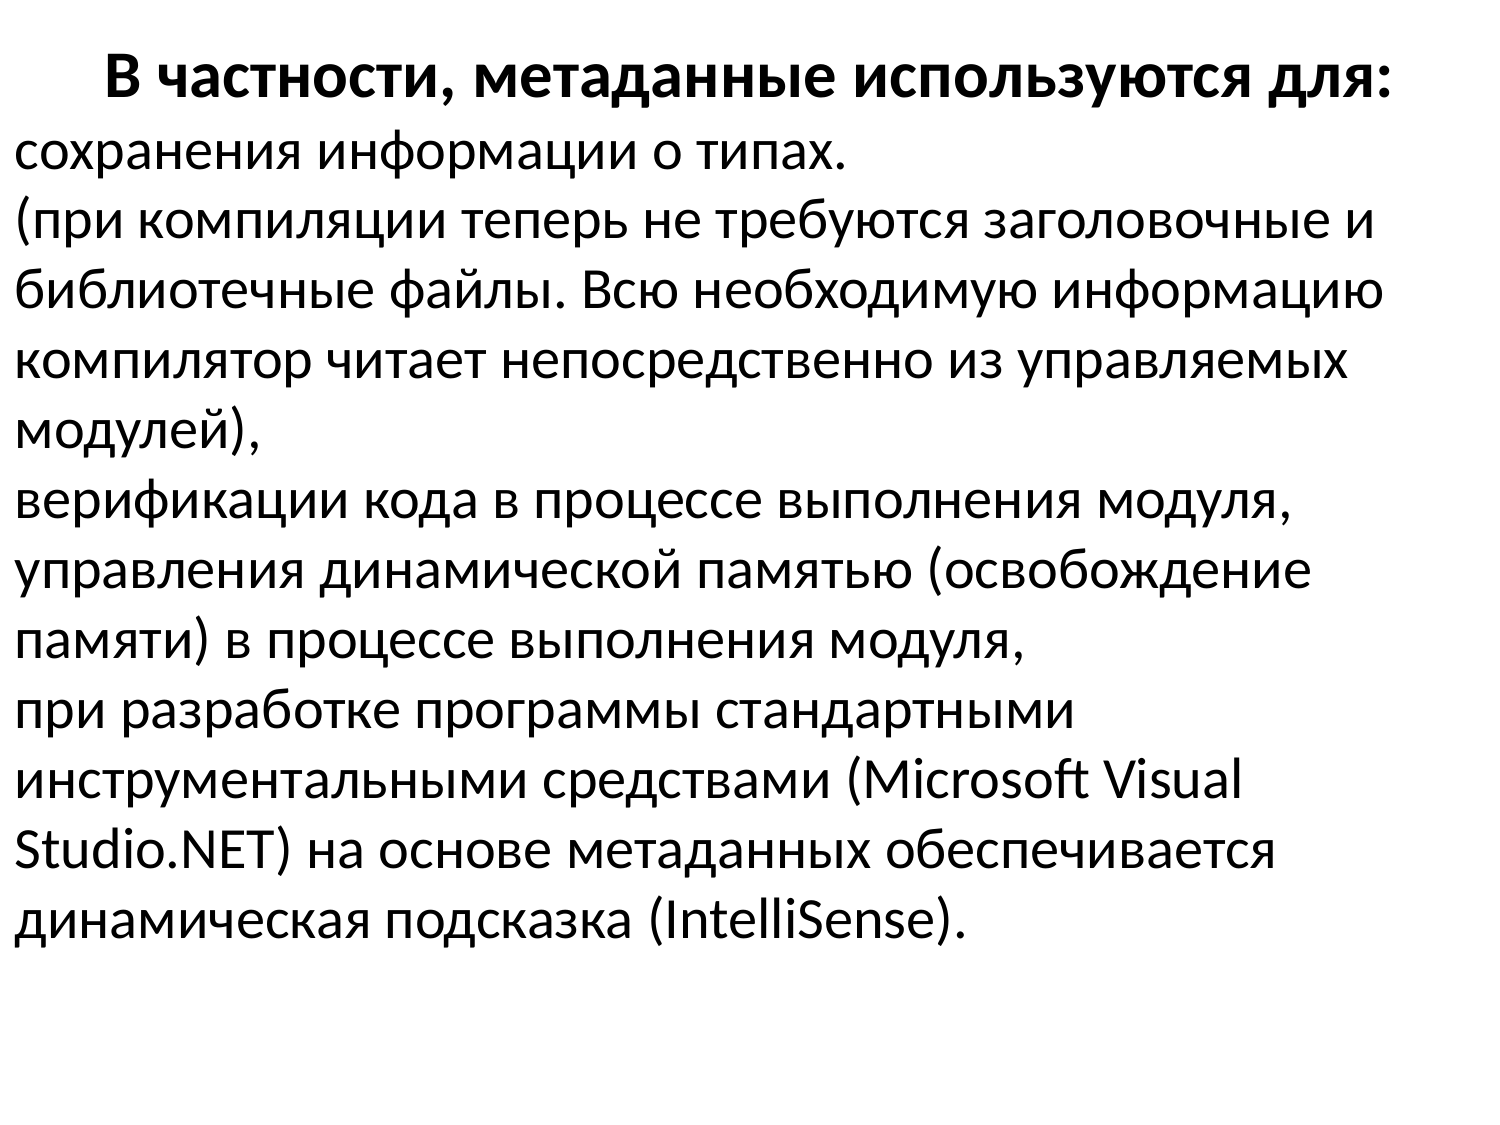

В частности, метаданные используются для:
сохранения информации о типах.
(при компиляции теперь не требуются заголовочные и библиотечные файлы. Всю необходимую информацию компилятор читает непосредственно из управляемых модулей),
верификации кода в процессе выполнения модуля,
управления динамической памятью (освобождение памяти) в процессе выполнения модуля,
при разработке программы стандартными инструментальными средствами (Microsoft Visual Studio.NET) на основе метаданных обеспечивается динамическая подсказка (IntelliSense).